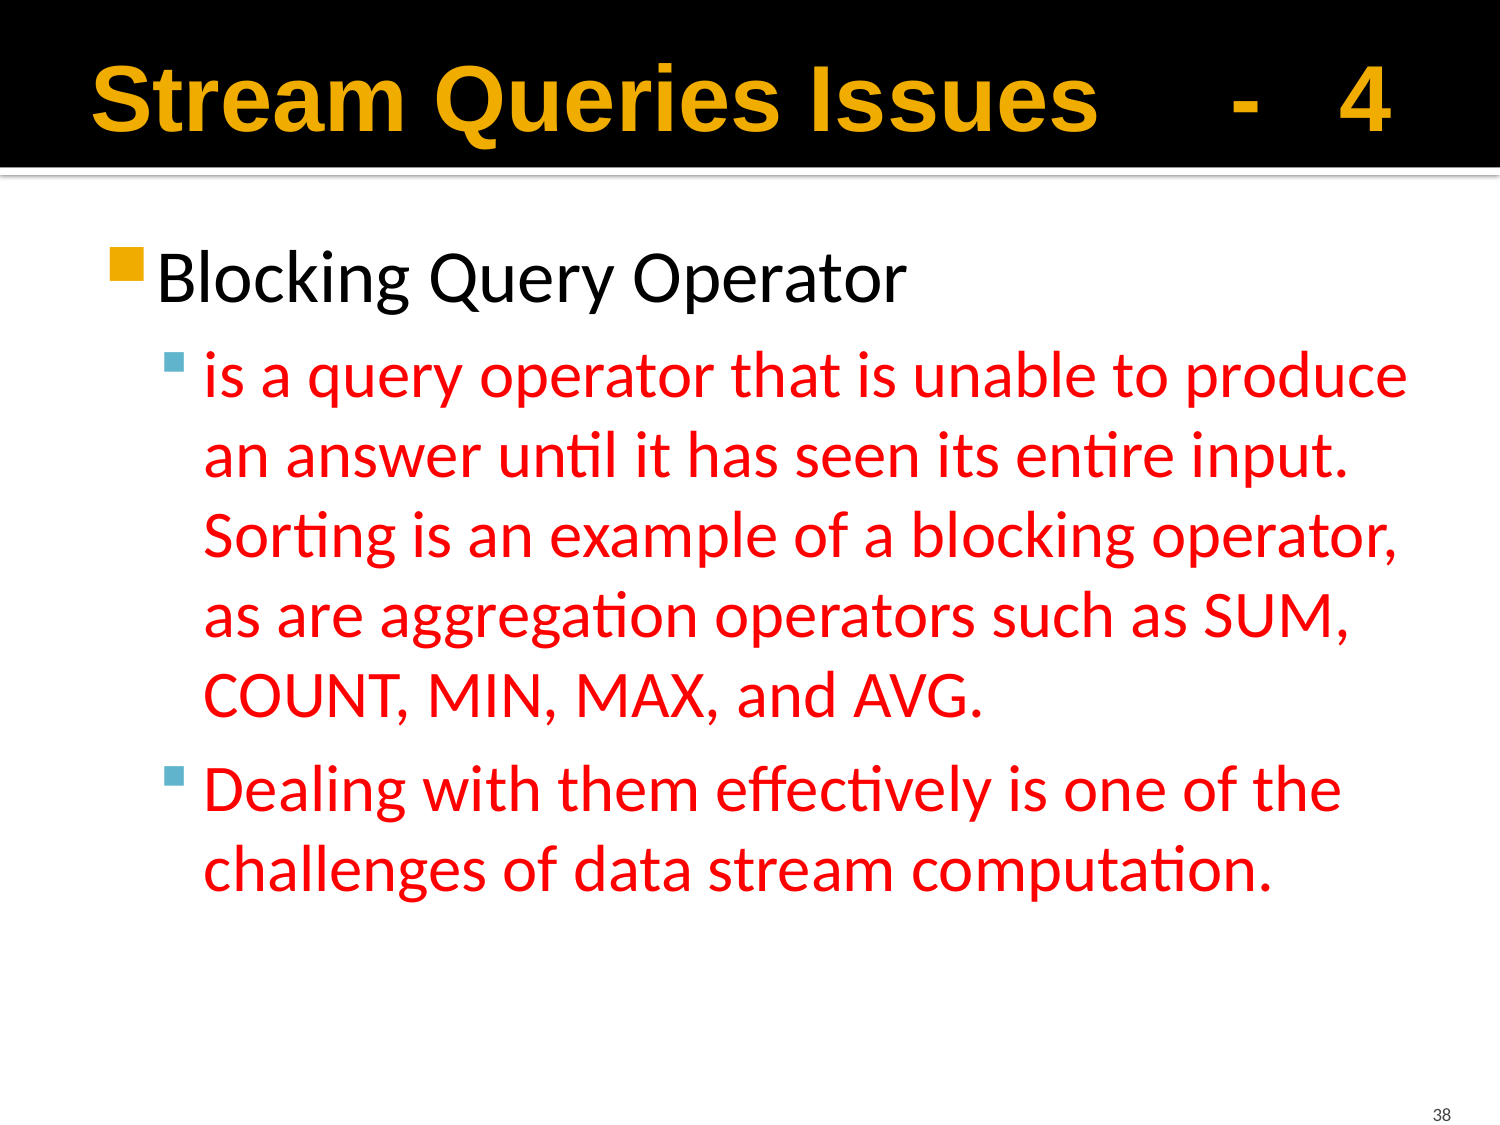

# Stream Queries Issues     -   4
Blocking Query Operator
is a query operator that is unable to produce an answer until it has seen its entire input. Sorting is an example of a blocking operator, as are aggregation operators such as SUM, COUNT, MIN, MAX, and AVG.
Dealing with them effectively is one of the challenges of data stream computation.

38